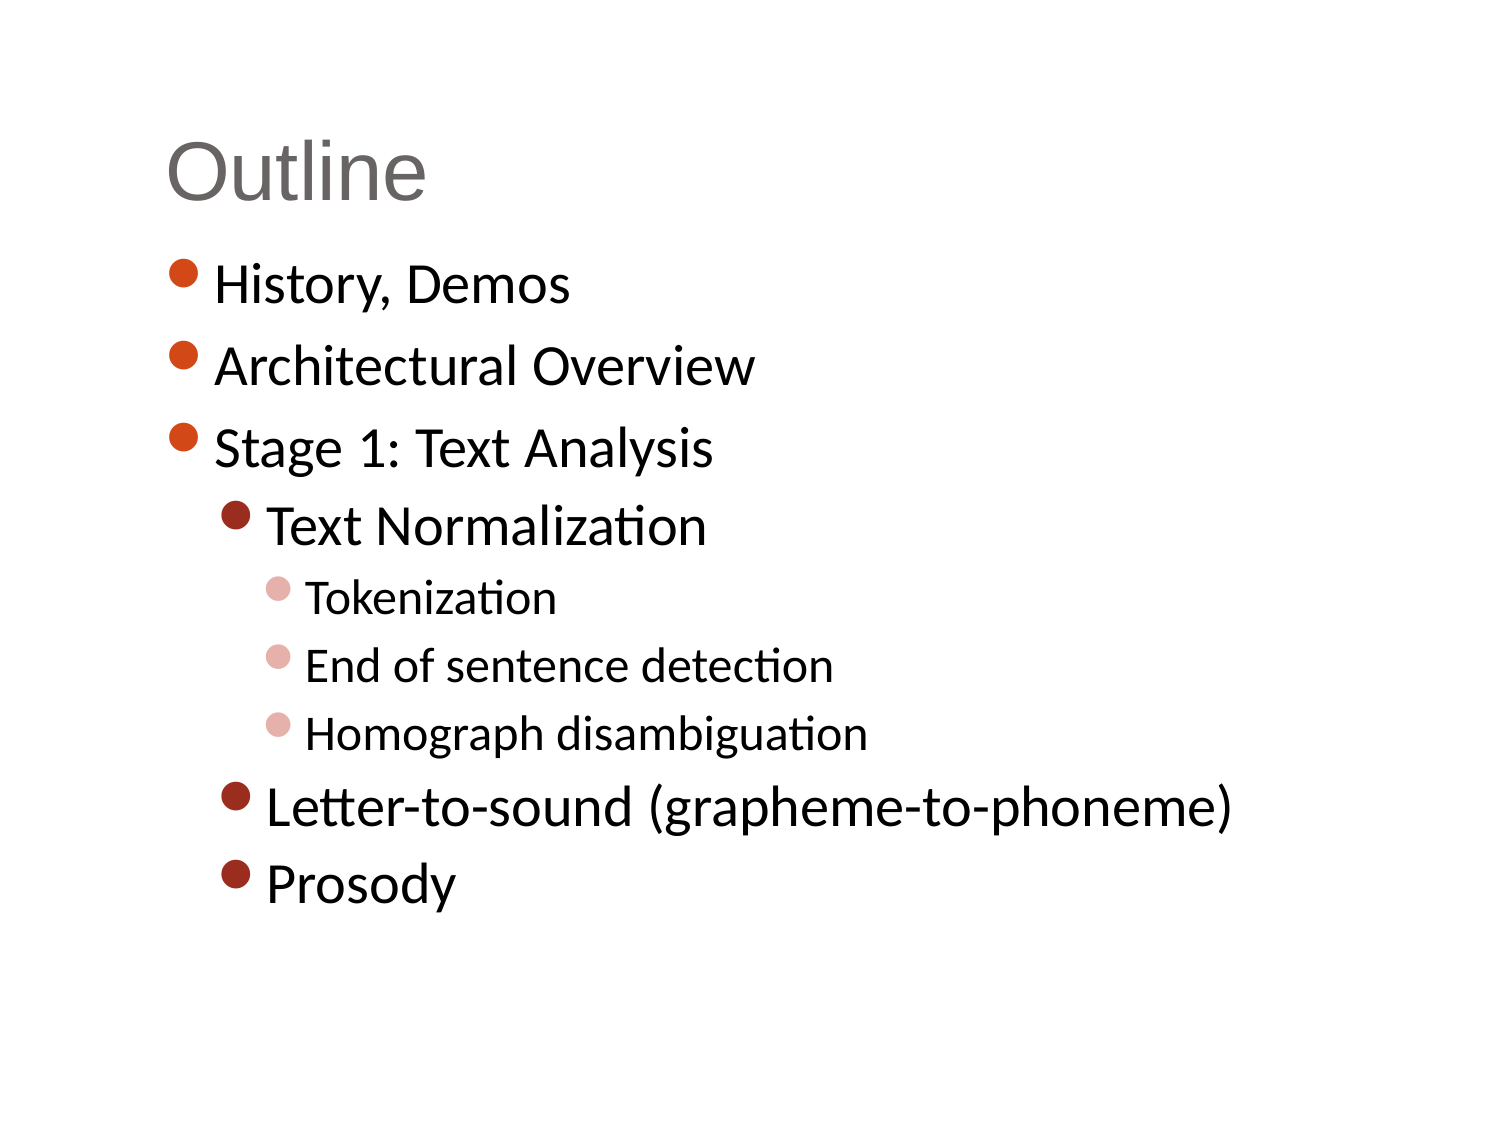

# Outline
History, Demos
Architectural Overview
Stage 1: Text Analysis
Text Normalization
Tokenization
End of sentence detection
Homograph disambiguation
Letter-to-sound (grapheme-to-phoneme)
Prosody